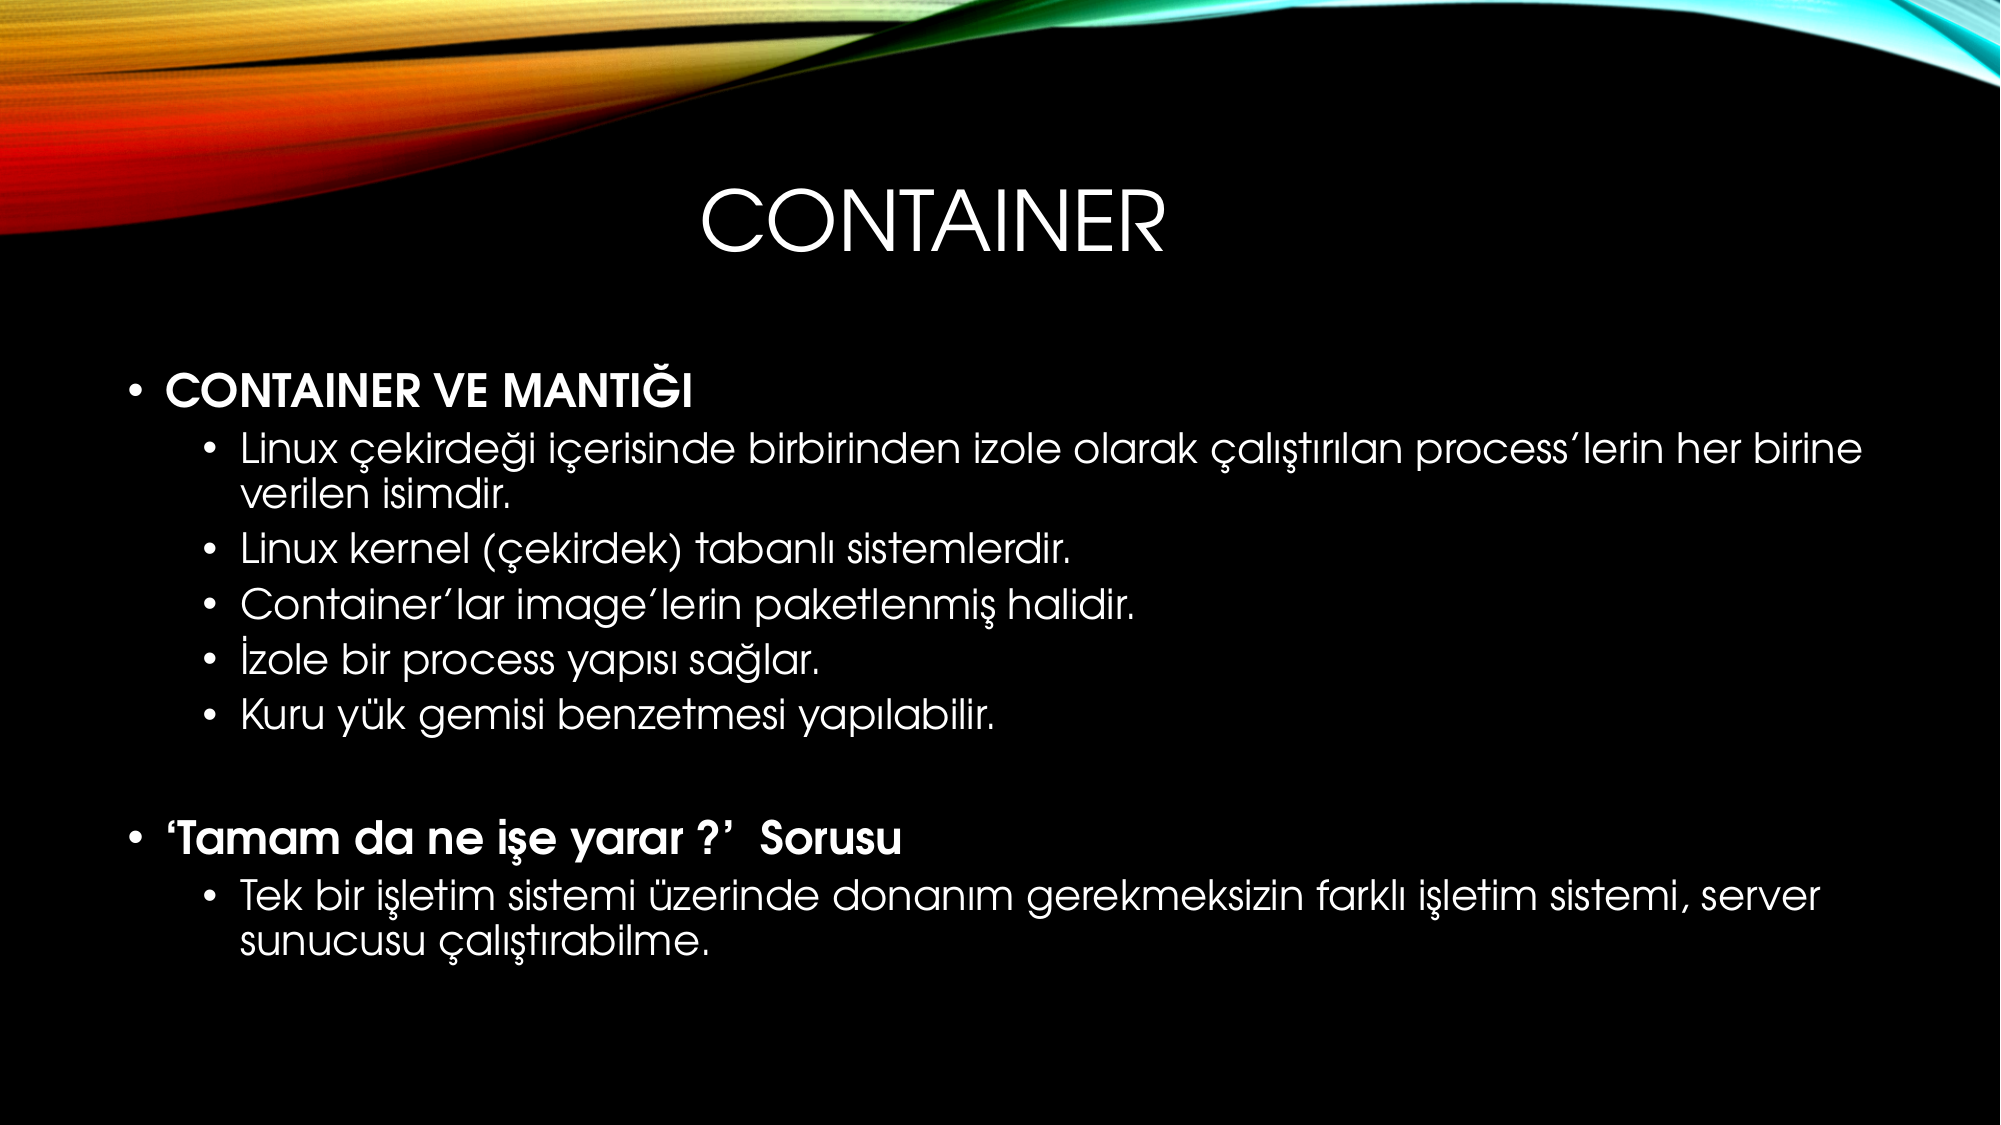

# CONTAINER
CONTAINER VE MANTIĞI
Linux çekirdeği içerisinde birbirinden izole olarak çalıştırılan process’lerin her birine verilen isimdir.
Linux kernel (çekirdek) tabanlı sistemlerdir.
Container’lar image’lerin paketlenmiş halidir.
İzole bir process yapısı sağlar.
Kuru yük gemisi benzetmesi yapılabilir.

‘Tamam da ne işe yarar ?’  Sorusu
Tek bir işletim sistemi üzerinde donanım gerekmeksizin farklı işletim sistemi, server sunucusu çalıştırabilme.